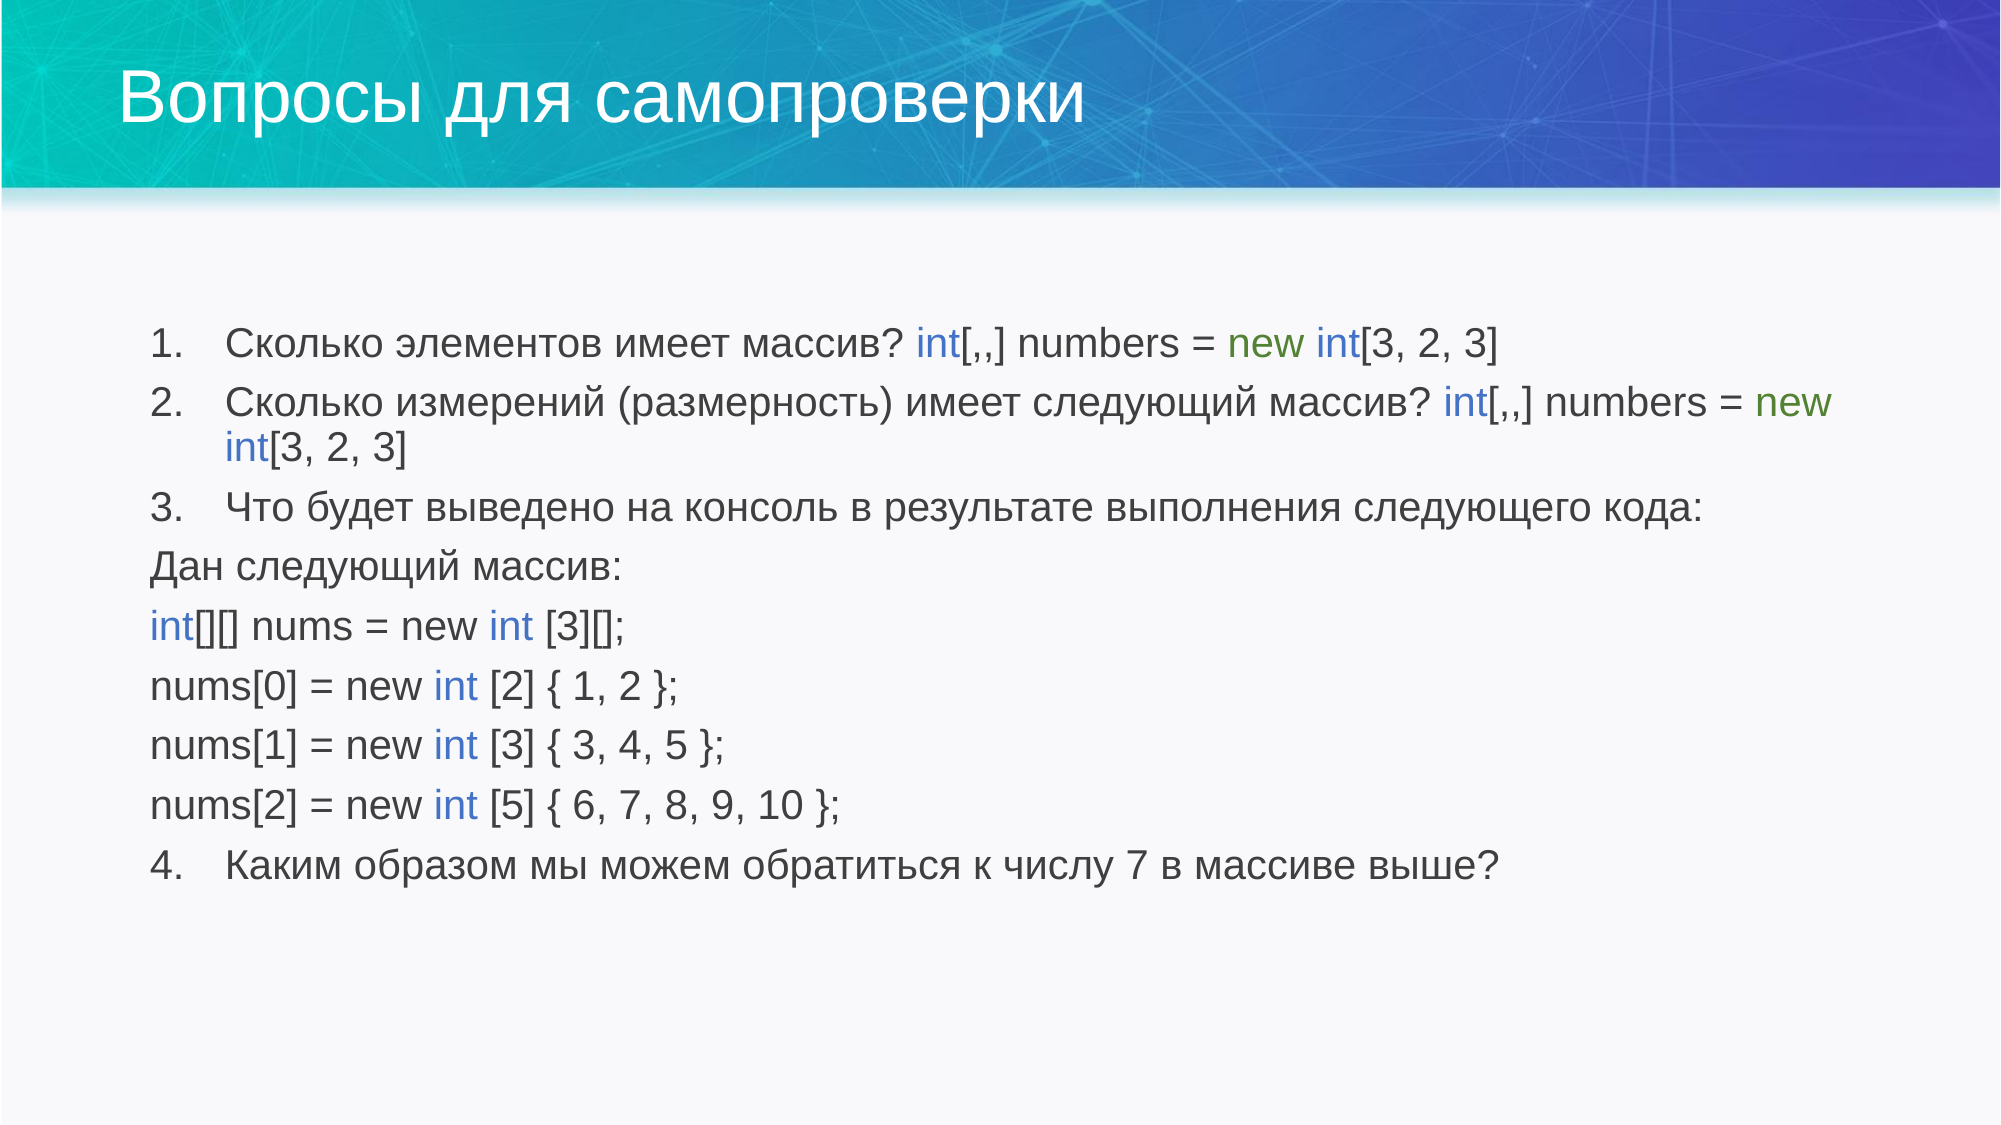

Вопросы для самопроверки
Сколько элементов имеет массив? int[,,] numbers = new int[3, 2, 3]
Сколько измерений (размерность) имеет следующий массив? int[,,] numbers = new int[3, 2, 3]
Что будет выведено на консоль в результате выполнения следующего кода:
Дан следующий массив:
int[][] nums = new int [3][];
nums[0] = new int [2] { 1, 2 };
nums[1] = new int [3] { 3, 4, 5 };
nums[2] = new int [5] { 6, 7, 8, 9, 10 };
Каким образом мы можем обратиться к числу 7 в массиве выше?